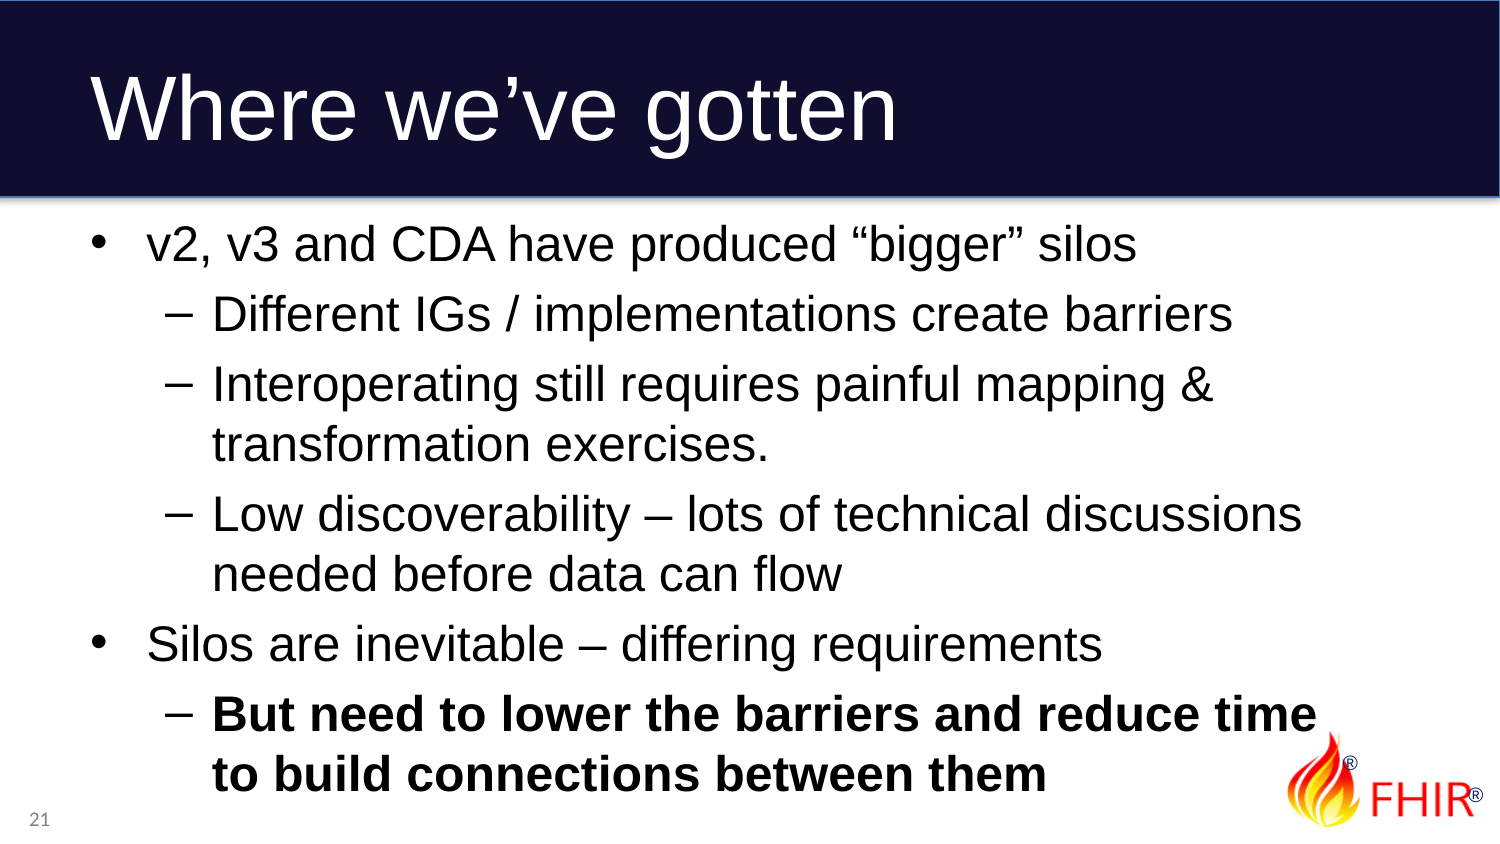

# Where we’ve gotten
v2, v3 and CDA have produced “bigger” silos
Different IGs / implementations create barriers
Interoperating still requires painful mapping & transformation exercises.
Low discoverability – lots of technical discussions needed before data can flow
Silos are inevitable – differing requirements
But need to lower the barriers and reduce time
to build connections between them
21